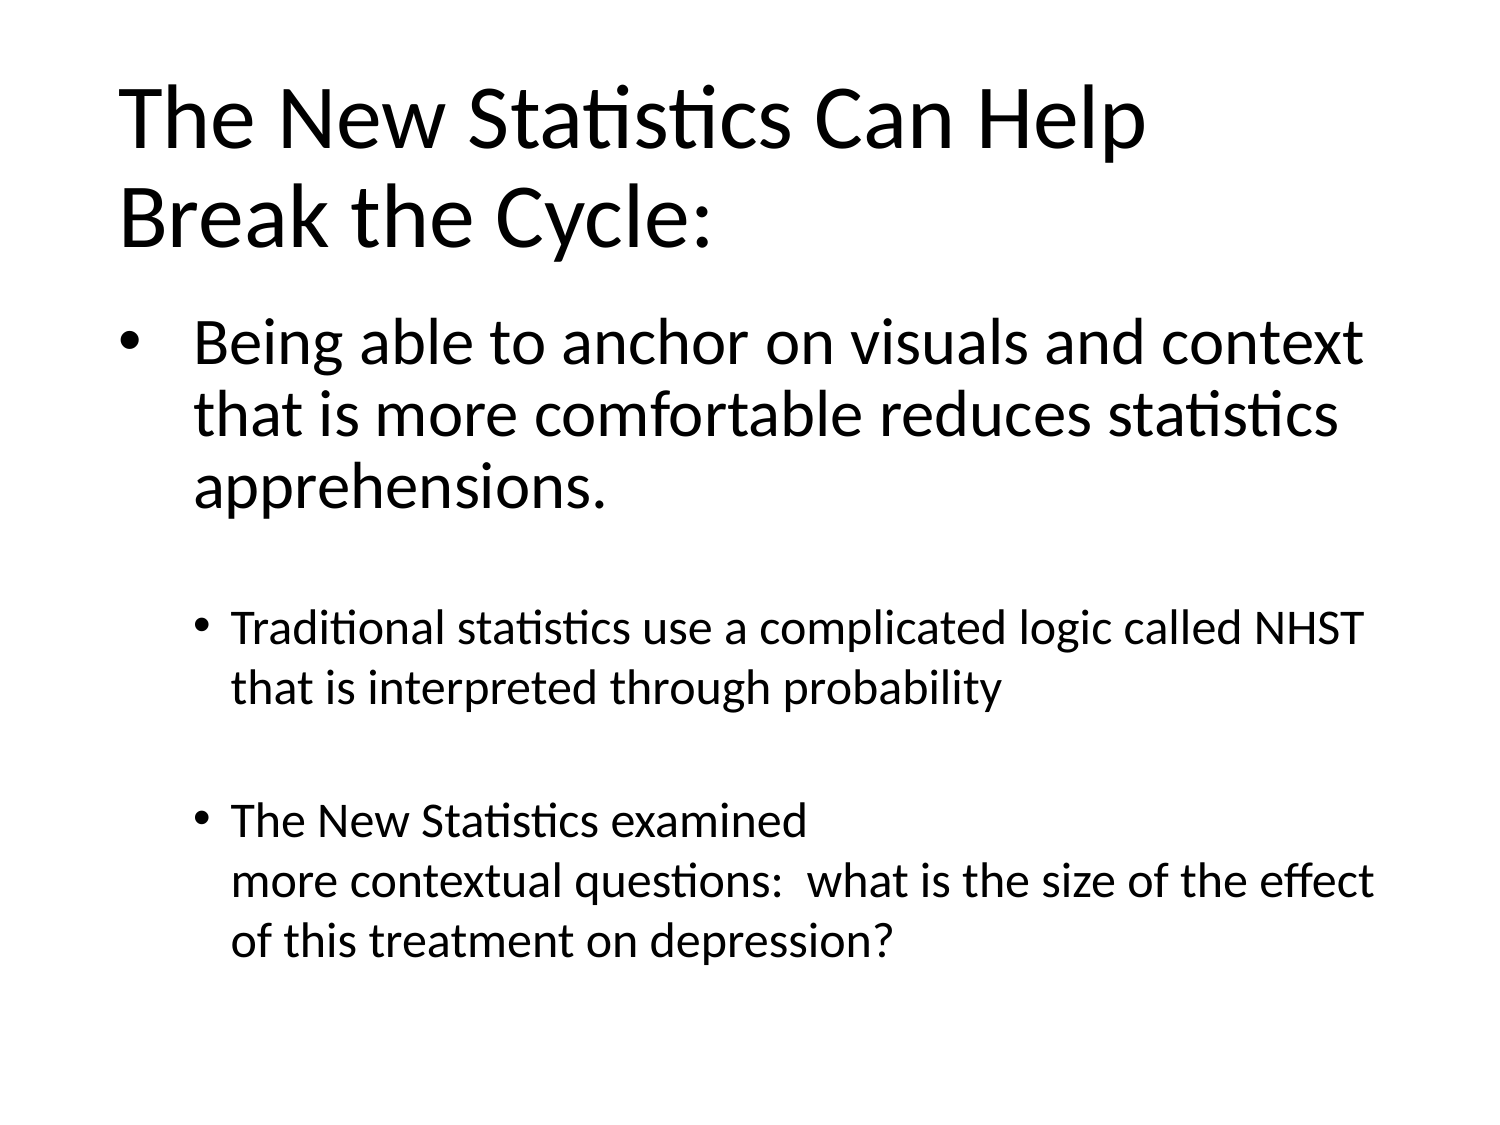

# The New Statistics Can Help Break the Cycle:
Being able to anchor on visuals and context that is more comfortable reduces statistics apprehensions.

Traditional statistics use a complicated logic called NHST that is interpreted through probability

The New Statistics examined more contextual questions:  what is the size of the effect of this treatment on depression?